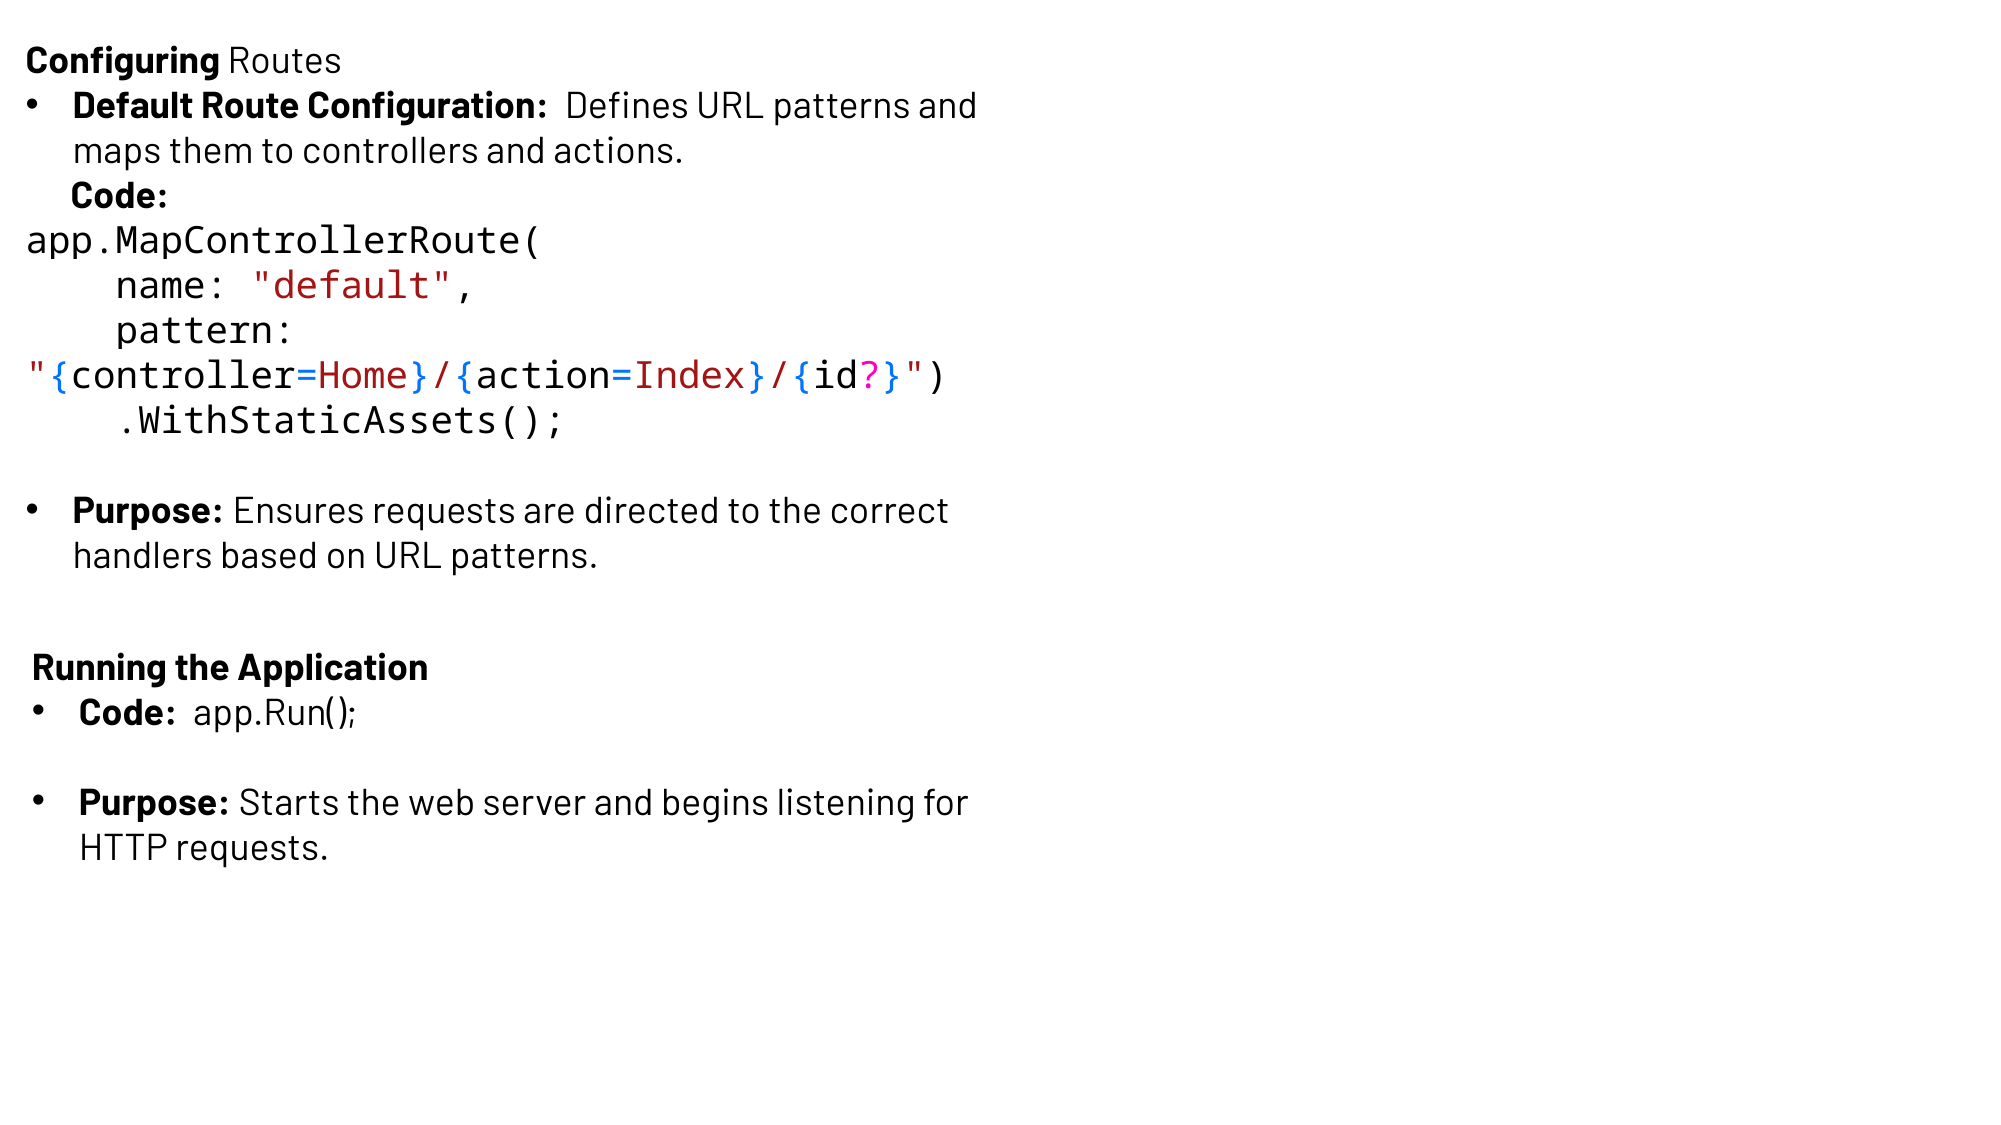

Configuring Routes
Default Route Configuration:  Defines URL patterns and maps them to controllers and actions.
      Code:
app.MapControllerRoute(
    name: "default",
    pattern: "{controller=Home}/{action=Index}/{id?}")
    .WithStaticAssets();

Purpose: Ensures requests are directed to the correct handlers based on URL patterns.
Running the Application
Code:  app.Run();

Purpose: Starts the web server and begins listening for HTTP requests.